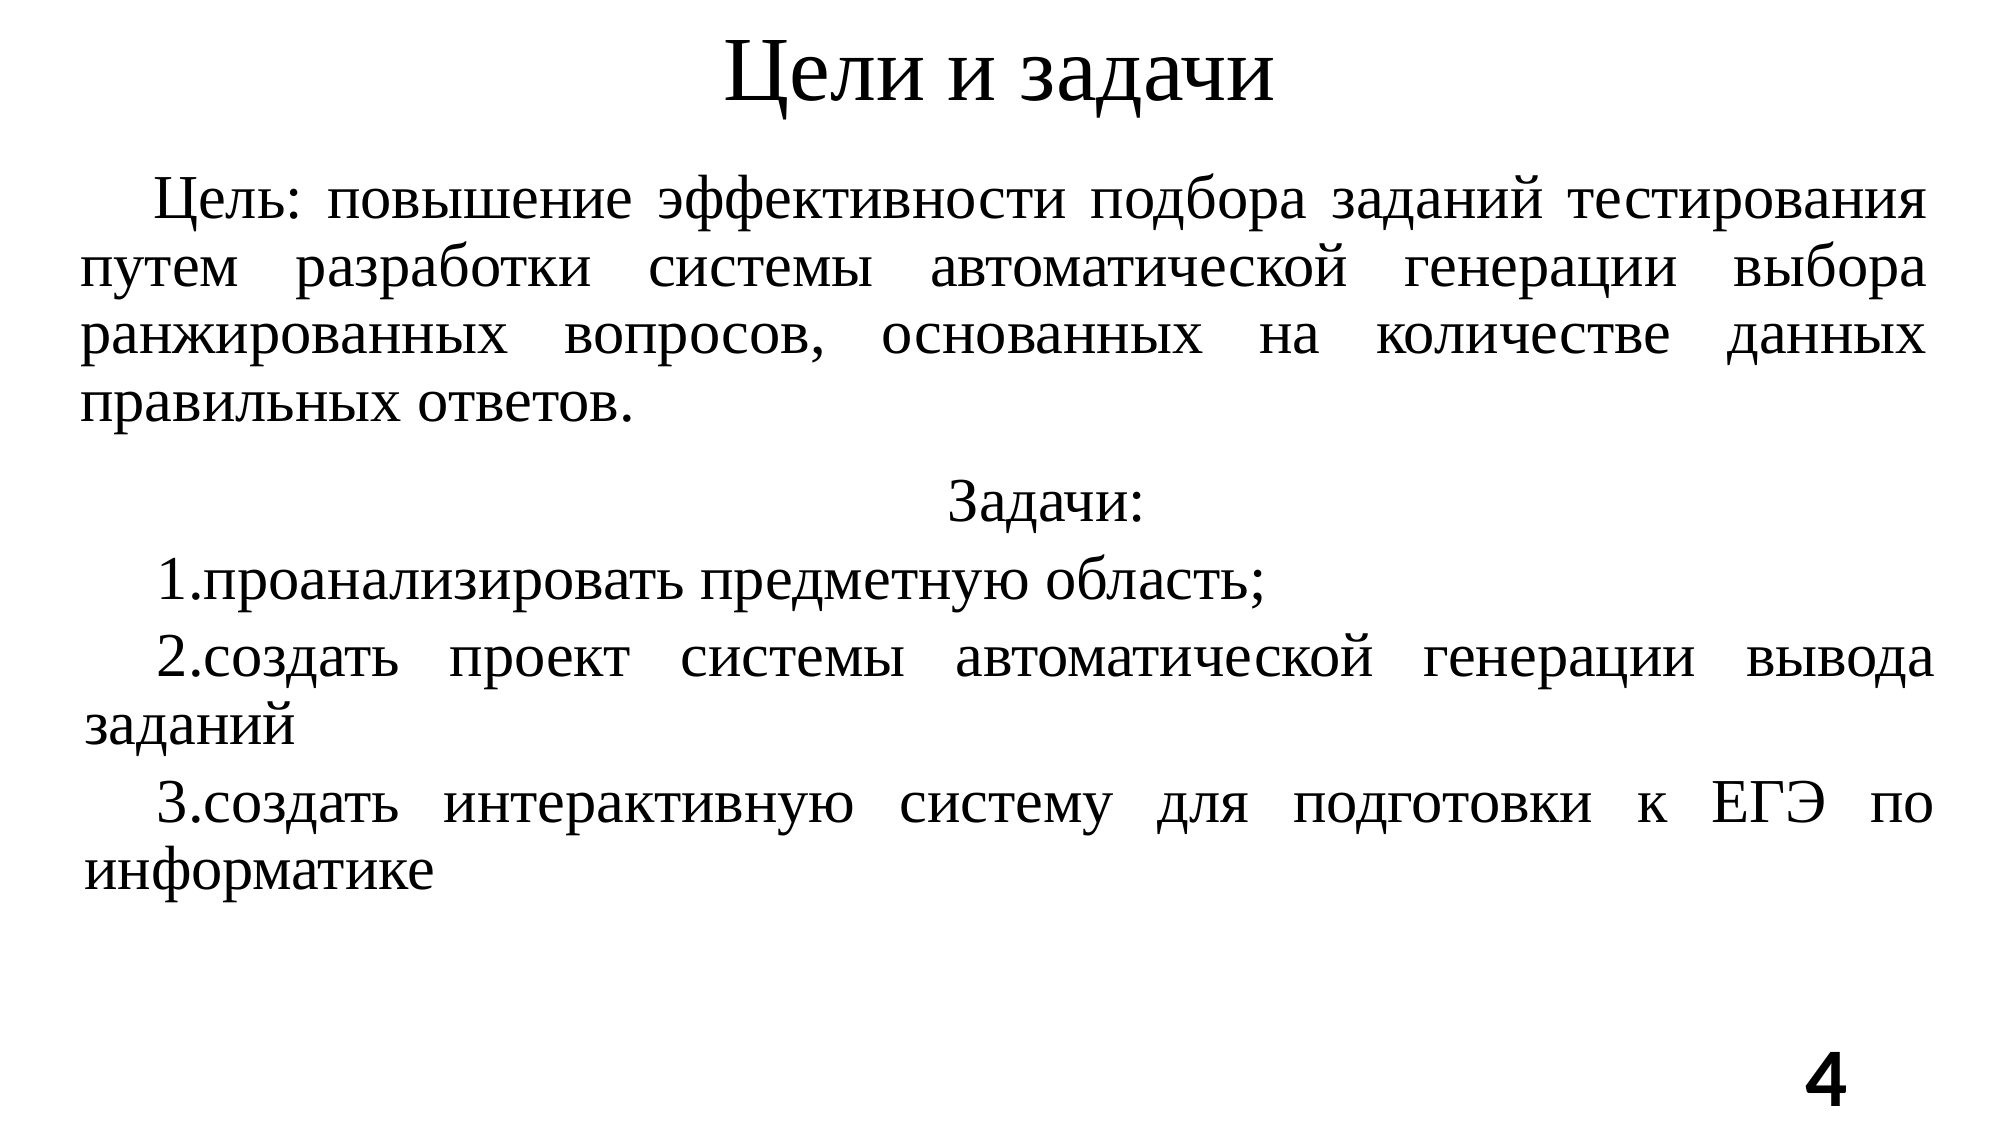

# Цели и задачи
Цель: повышение эффективности подбора заданий тестирования путем разработки системы автоматической генерации выбора ранжированных вопросов, основанных на количестве данных правильных ответов.
Задачи:
проанализировать предметную область;
создать проект системы автоматической генерации вывода заданий
создать интерактивную систему для подготовки к ЕГЭ по информатике
4